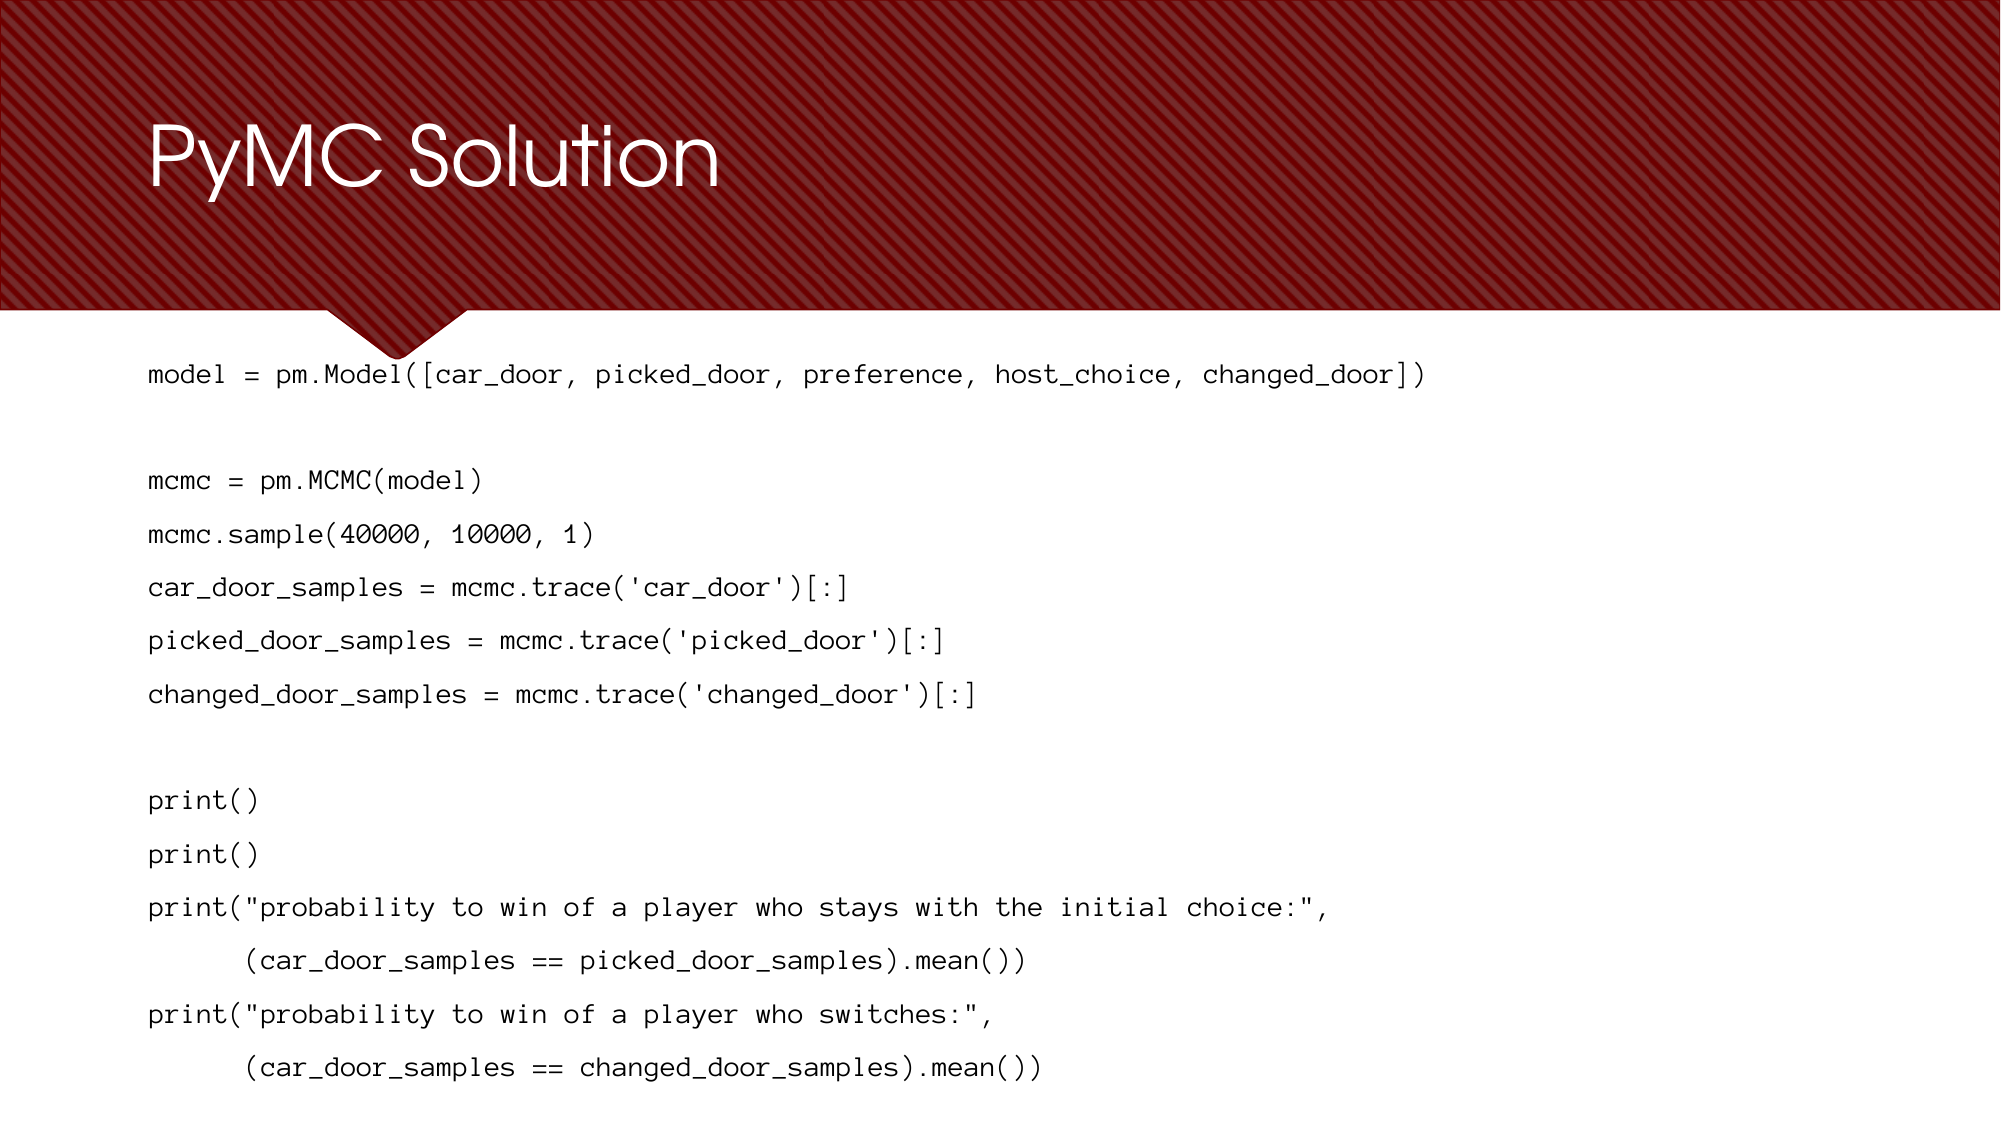

# PyMC Solution
model = pm.Model([car_door, picked_door, preference, host_choice, changed_door])

mcmc = pm.MCMC(model)
mcmc.sample(40000, 10000, 1)
car_door_samples = mcmc.trace('car_door')[:]
picked_door_samples = mcmc.trace('picked_door')[:]
changed_door_samples = mcmc.trace('changed_door')[:]

print()
print()
print("probability to win of a player who stays with the initial choice:",
      (car_door_samples == picked_door_samples).mean())
print("probability to win of a player who switches:",
      (car_door_samples == changed_door_samples).mean())